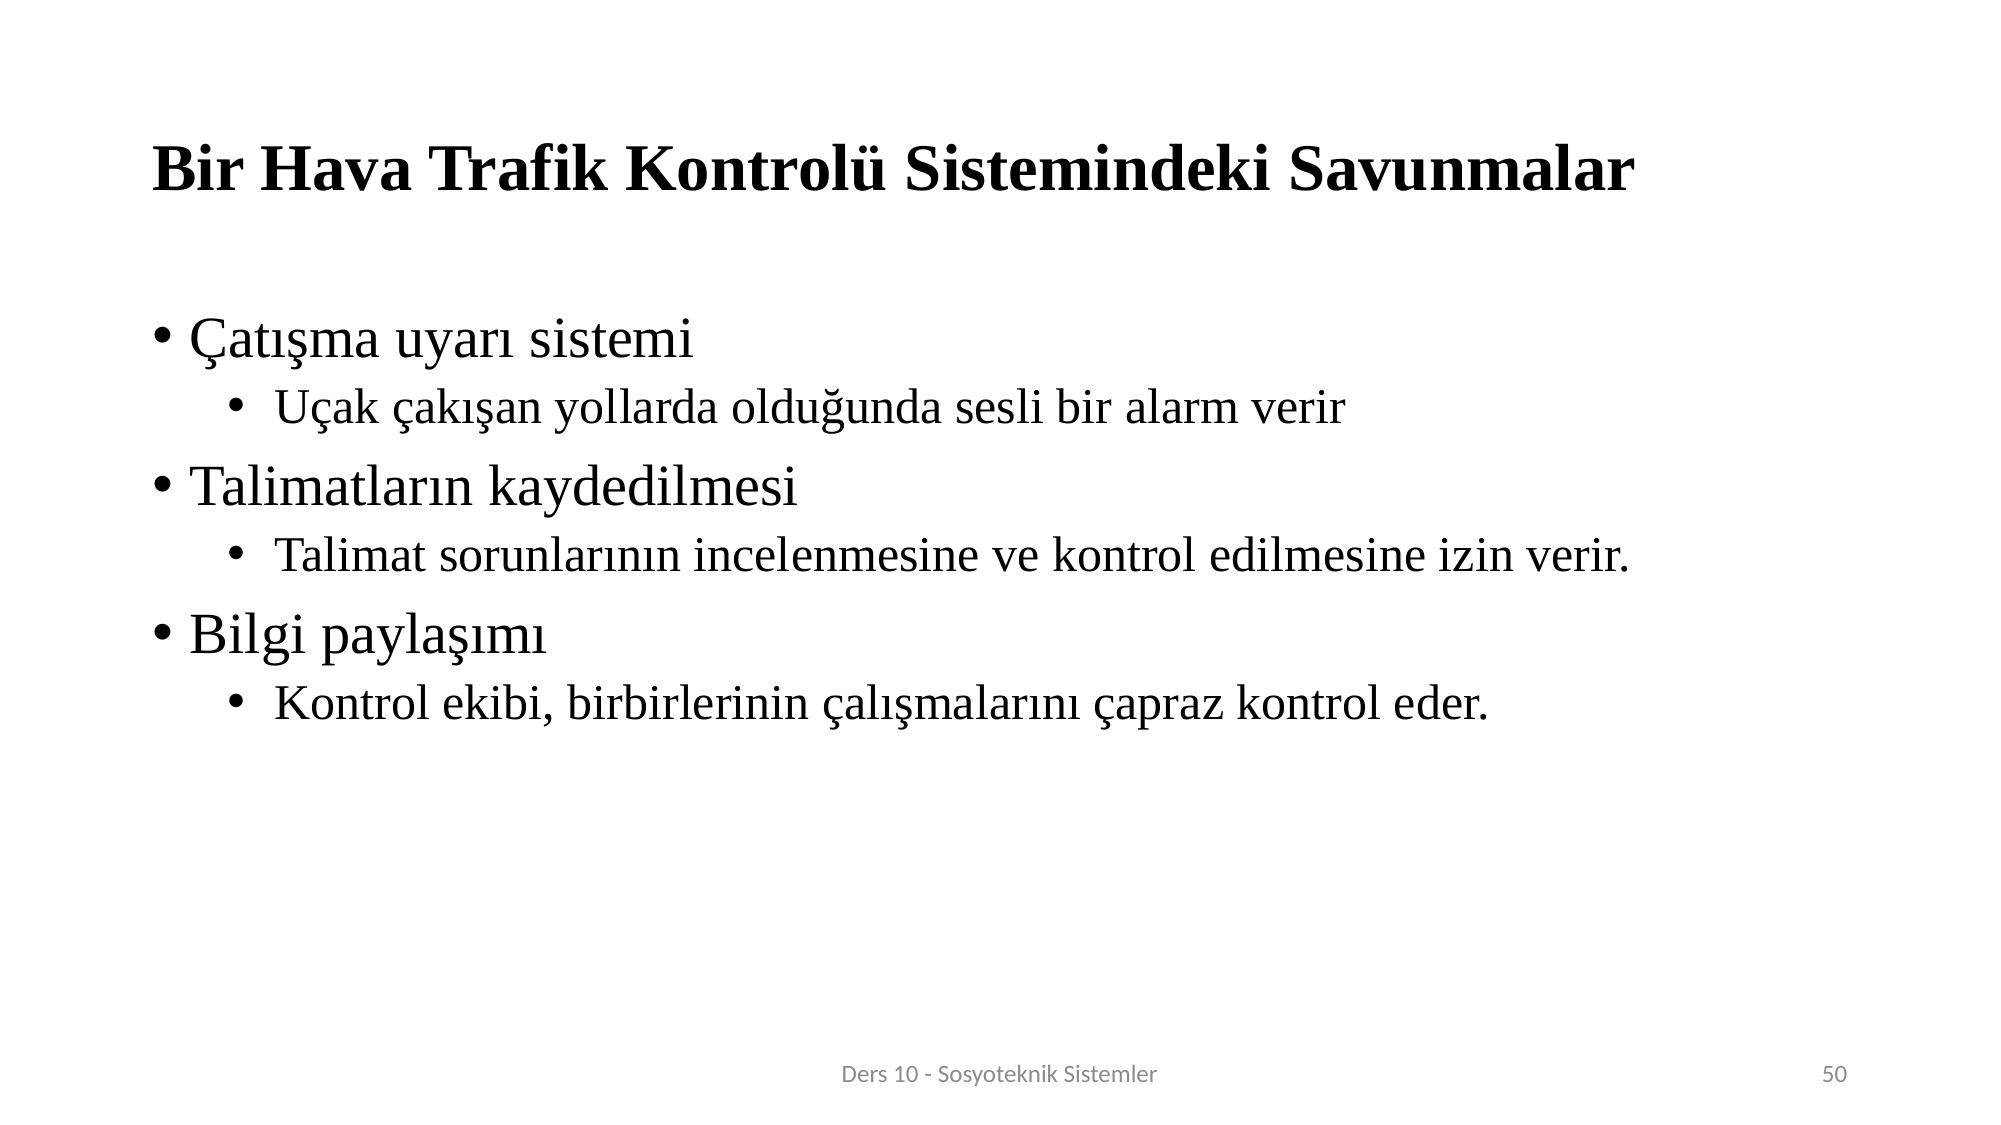

# Bir Hava Trafik Kontrolü Sistemindeki Savunmalar
Çatışma uyarı sistemi
Uçak çakışan yollarda olduğunda sesli bir alarm verir
Talimatların kaydedilmesi
Talimat sorunlarının incelenmesine ve kontrol edilmesine izin verir.
Bilgi paylaşımı
Kontrol ekibi, birbirlerinin çalışmalarını çapraz kontrol eder.
Ders 10 - Sosyoteknik Sistemler
50